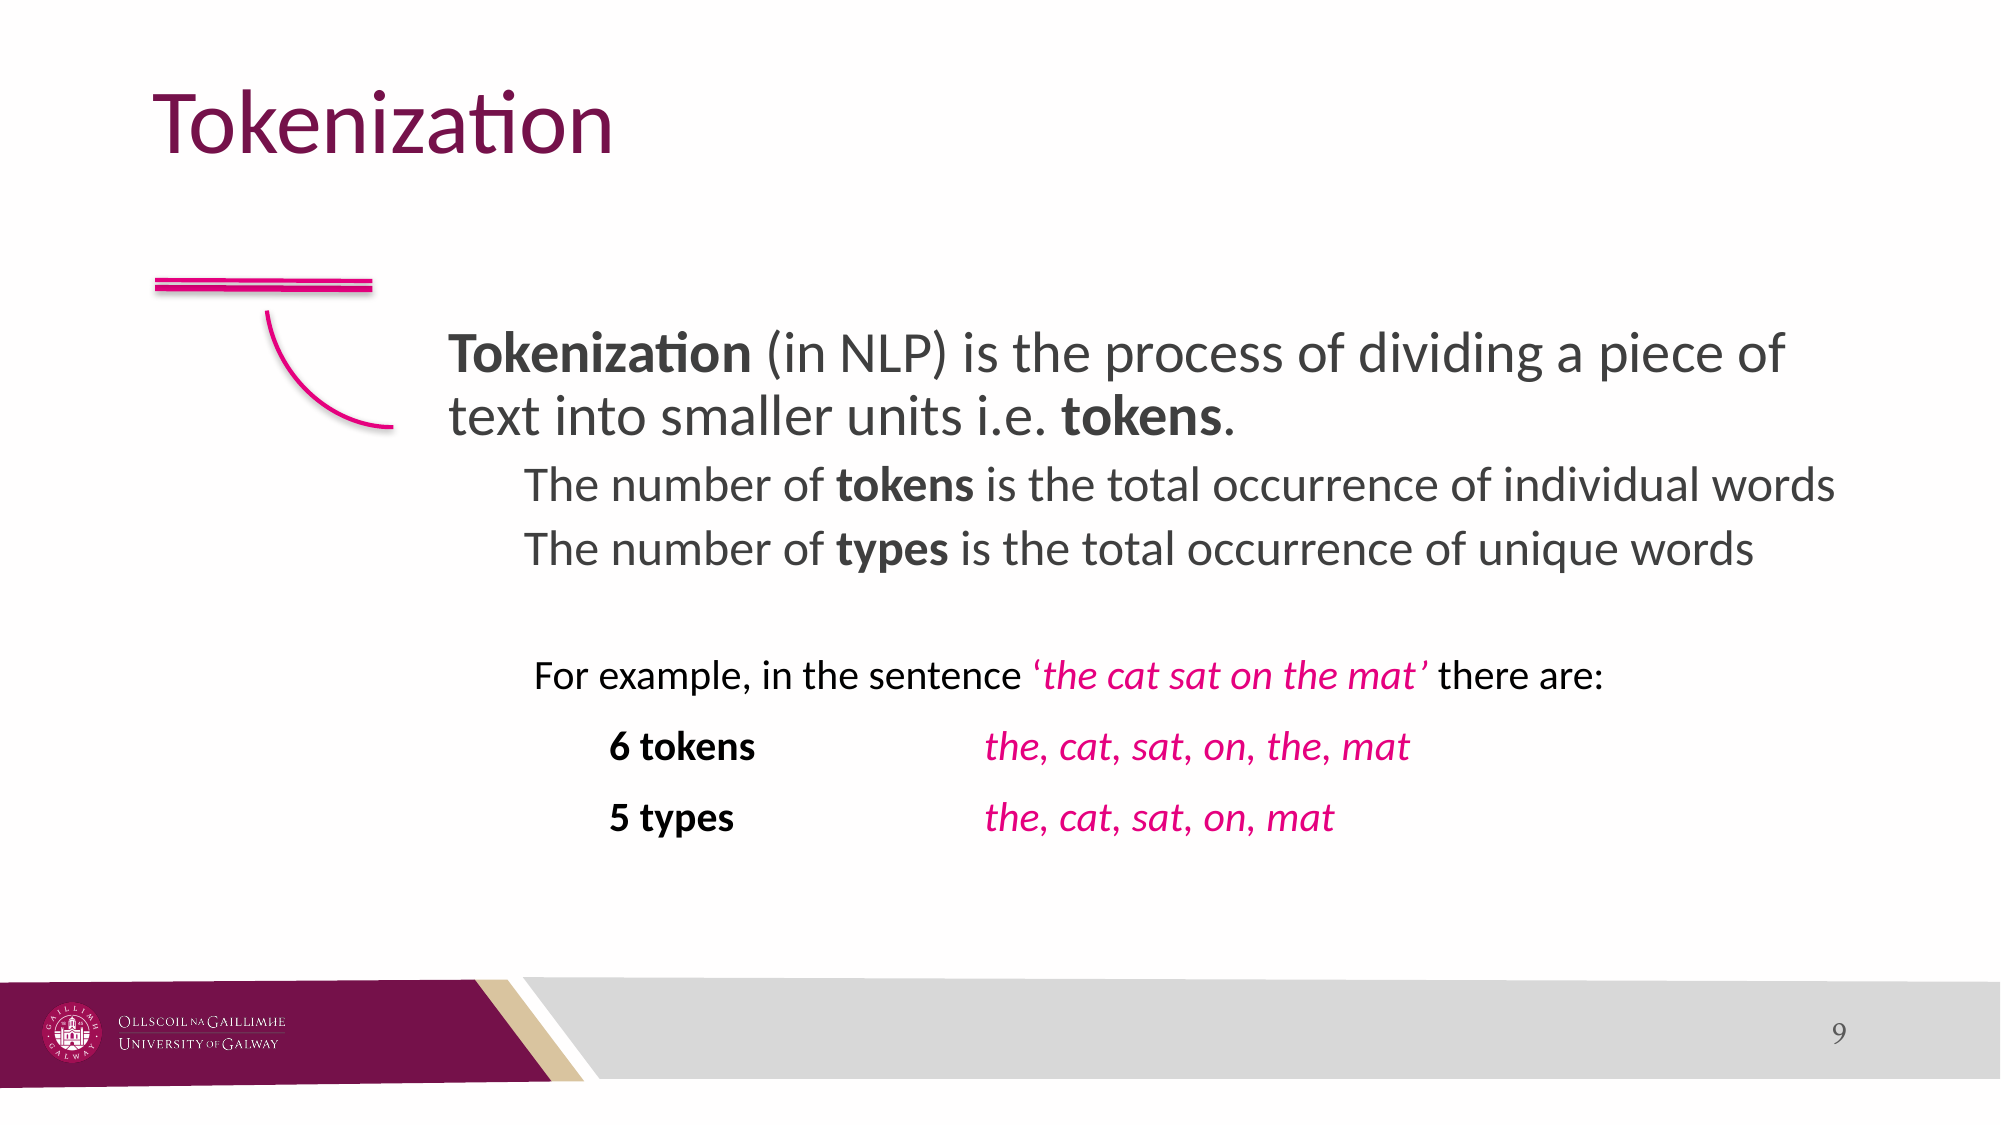

# Tokenization

Tokenization (in NLP) is the process of dividing a piece of text into smaller units i.e. tokens.
The number of tokens is the total occurrence of individual words
The number of types is the total occurrence of unique words

For example, in the sentence ‘the cat sat on the mat’ there are:
6 tokens		the, cat, sat, on, the, mat
5 types		the, cat, sat, on, mat

9